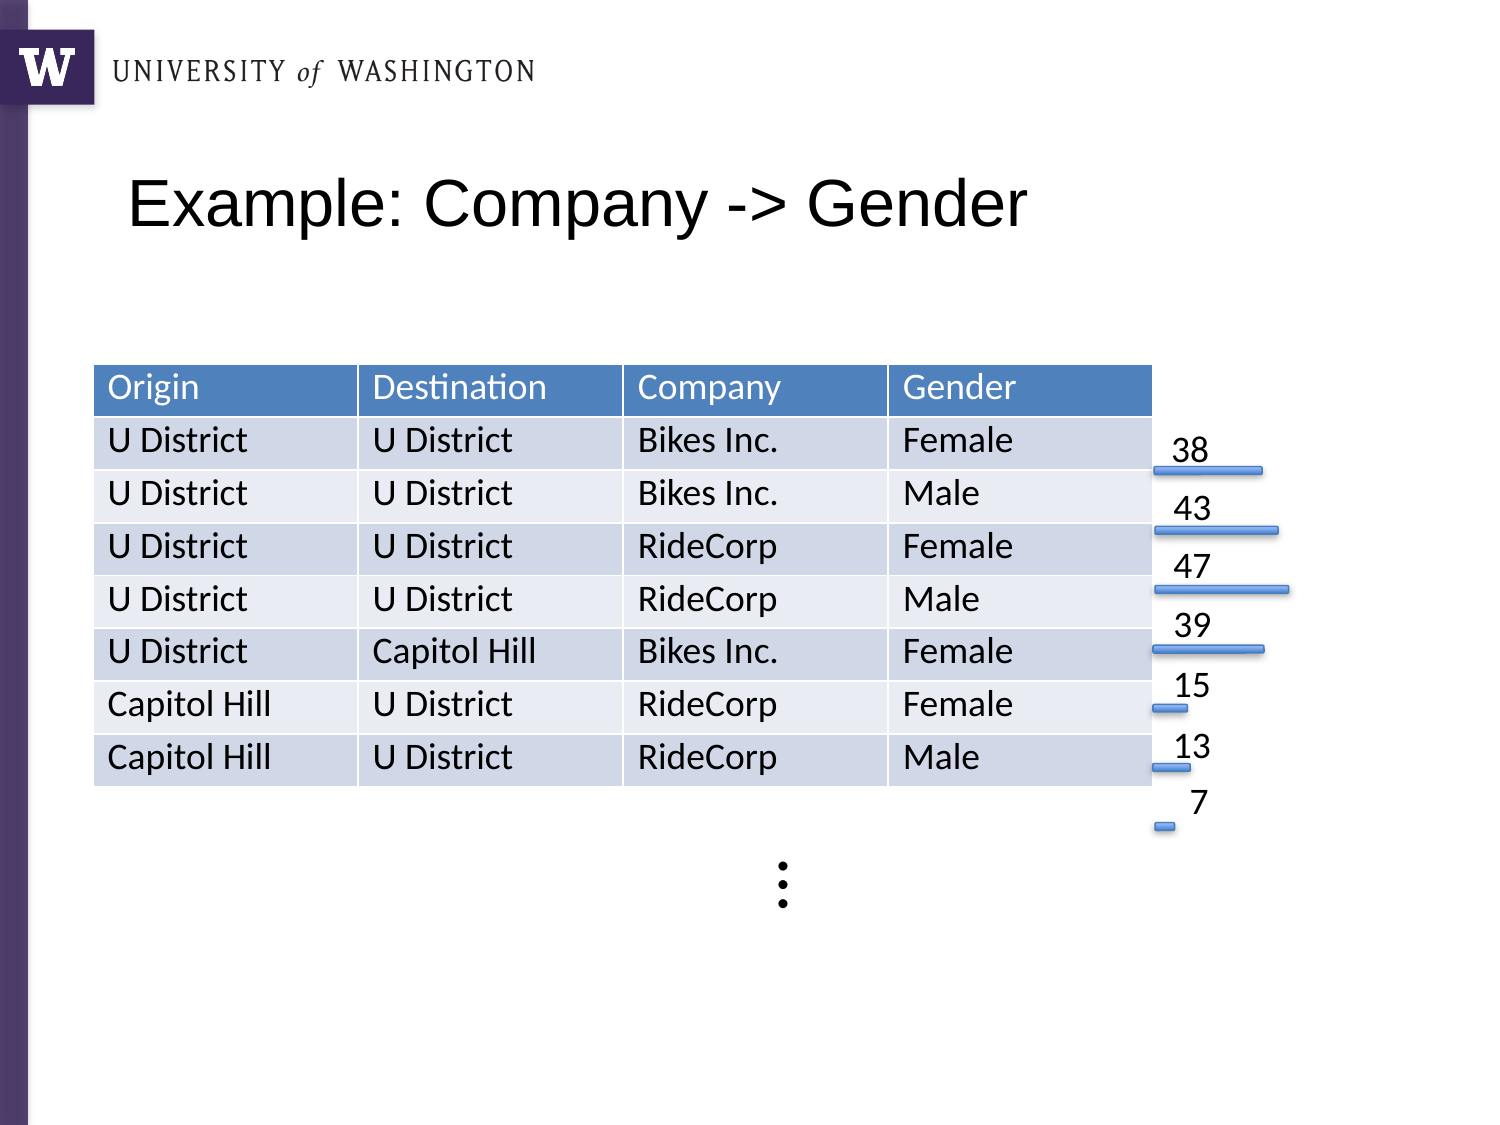

# Example: Company -> Gender
| Origin | Destination | Company | Gender |
| --- | --- | --- | --- |
| U District | U District | Bikes Inc. | Female |
| U District | U District | Bikes Inc. | Male |
| U District | U District | RideCorp | Female |
| U District | U District | RideCorp | Male |
| U District | Capitol Hill | Bikes Inc. | Female |
| Capitol Hill | U District | RideCorp | Female |
| Capitol Hill | U District | RideCorp | Male |
38

43

47

39

15

13

7

…